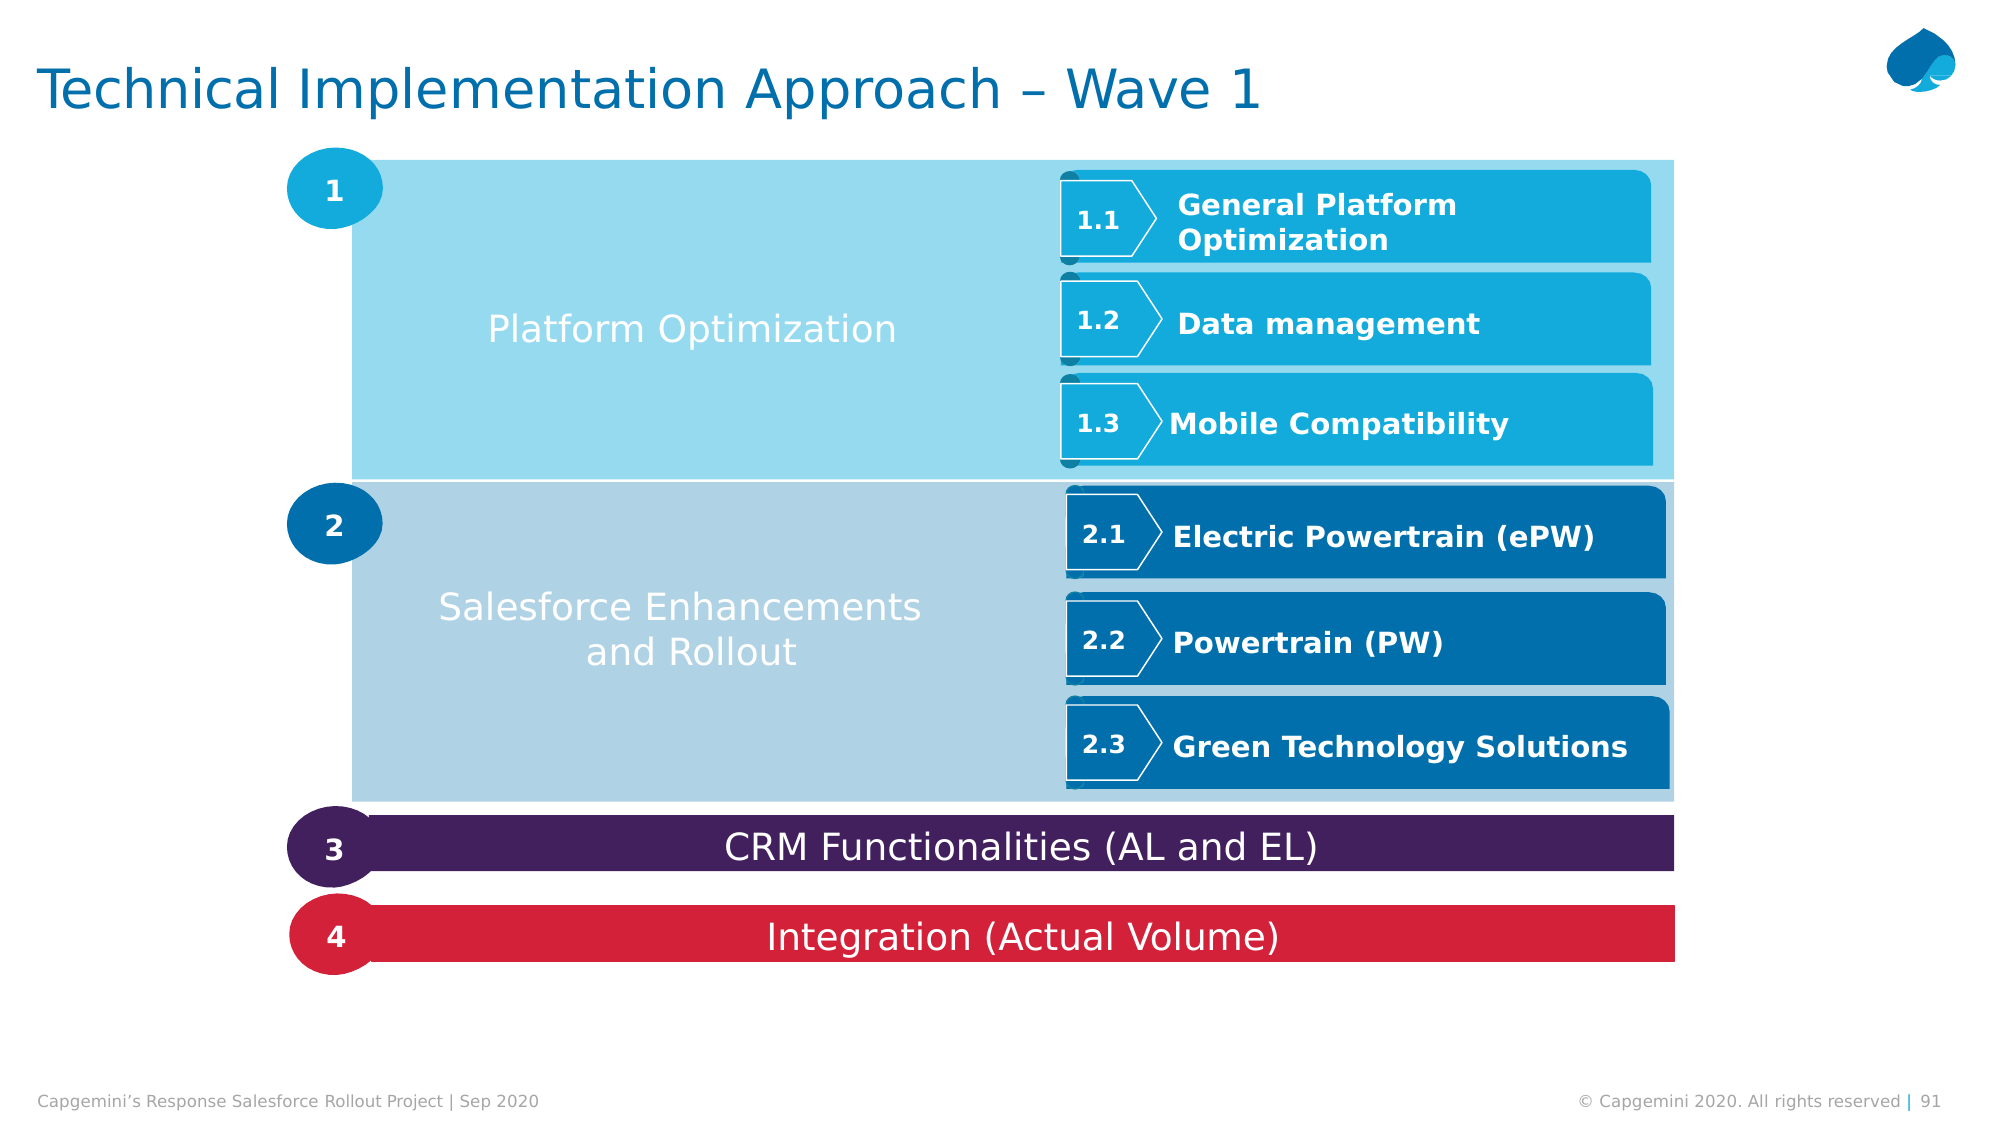

# Technical Implementation Approach – Wave 1

1

General Platform
Optimization
1.1

Platform Optimization
Data management
1.2

Mobile Compatibility
1.3

2
Electric Powertrain (ePW)
2.1

Salesforce Enhancements  and Rollout

2.2
Powertrain (PW)

2.3
Green Technology Solutions

CRM Functionalities (AL and EL)
3

Integration (Actual Volume)
4
Capgemini’s Response Salesforce Rollout Project | Sep 2020
© Capgemini 2020. All rights reserved | 91